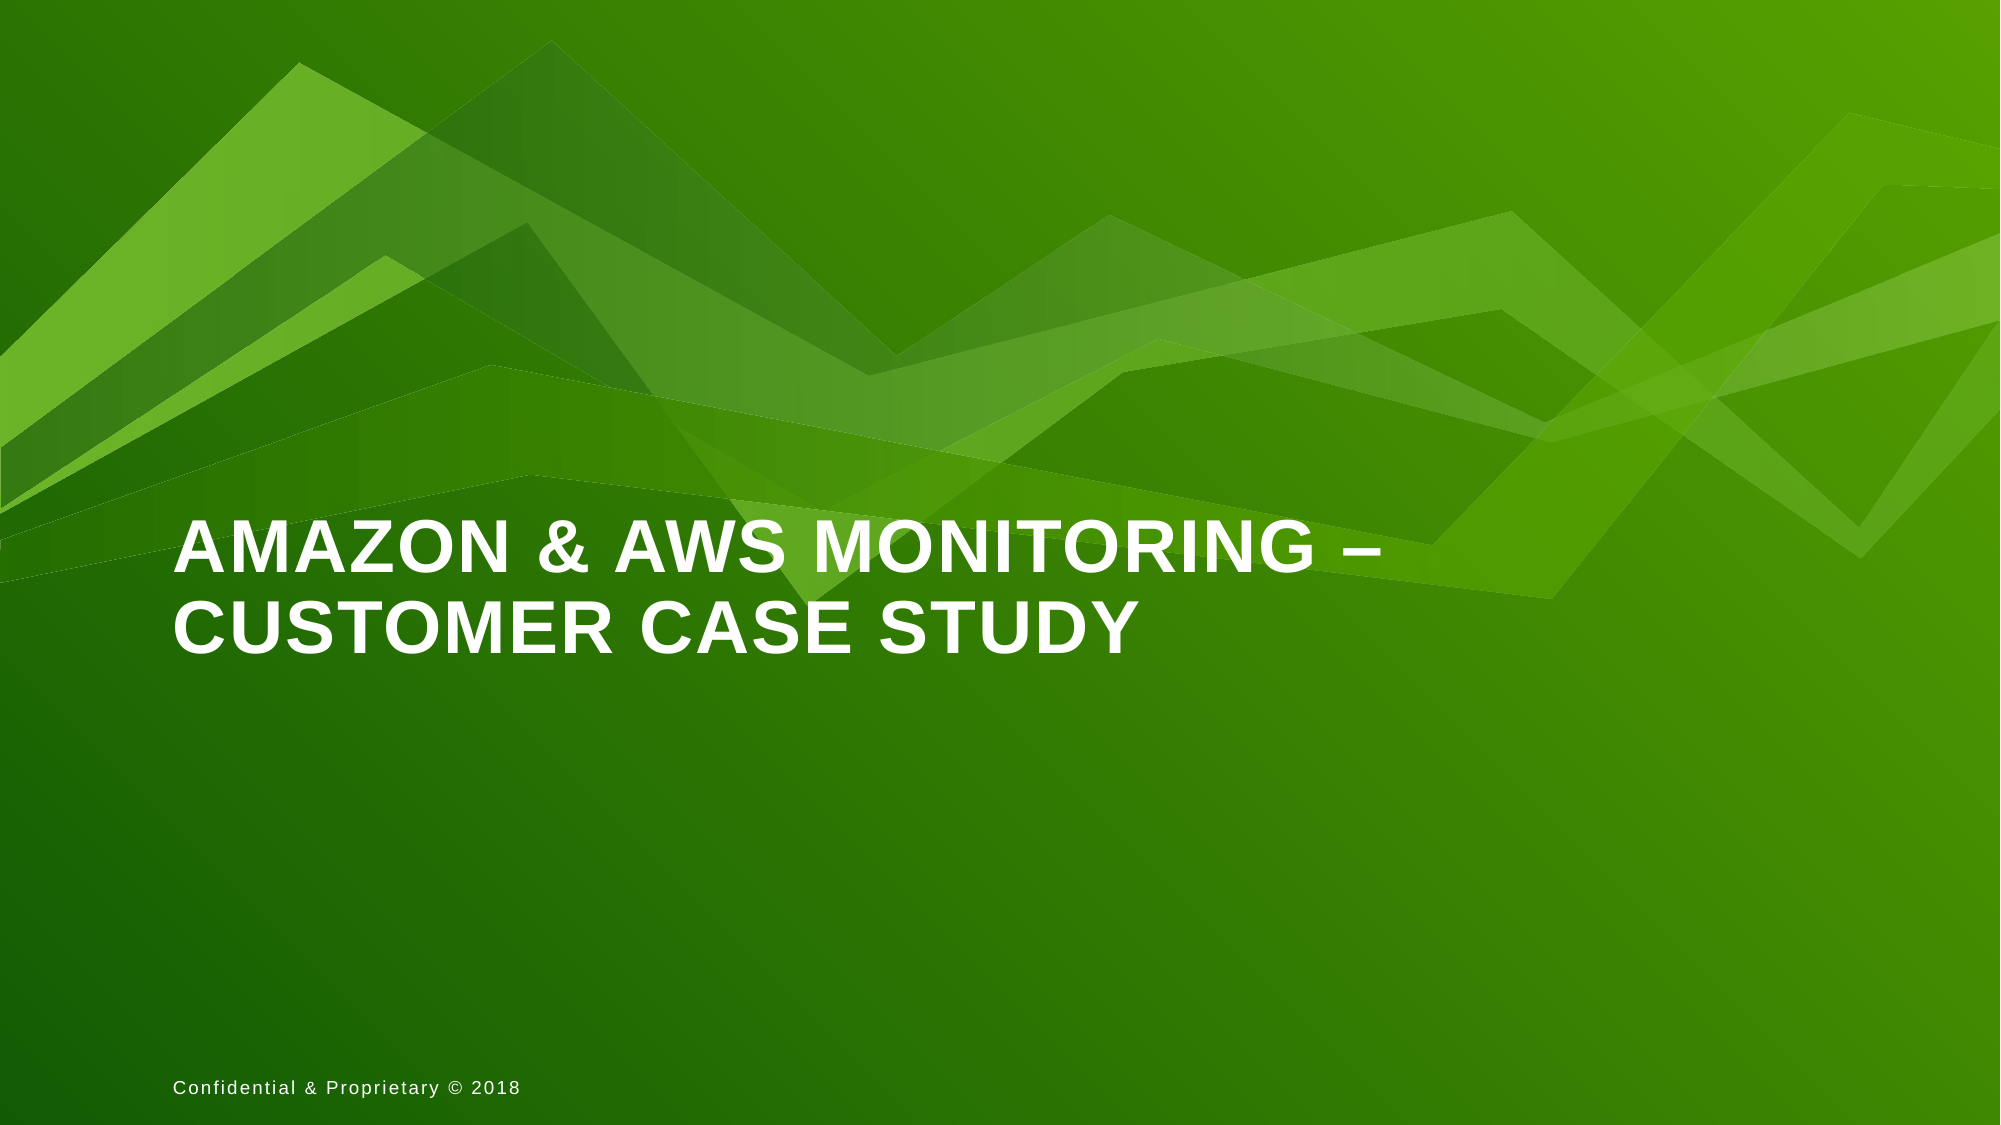

# Amazon & AWS Monitoring – Customer Case study